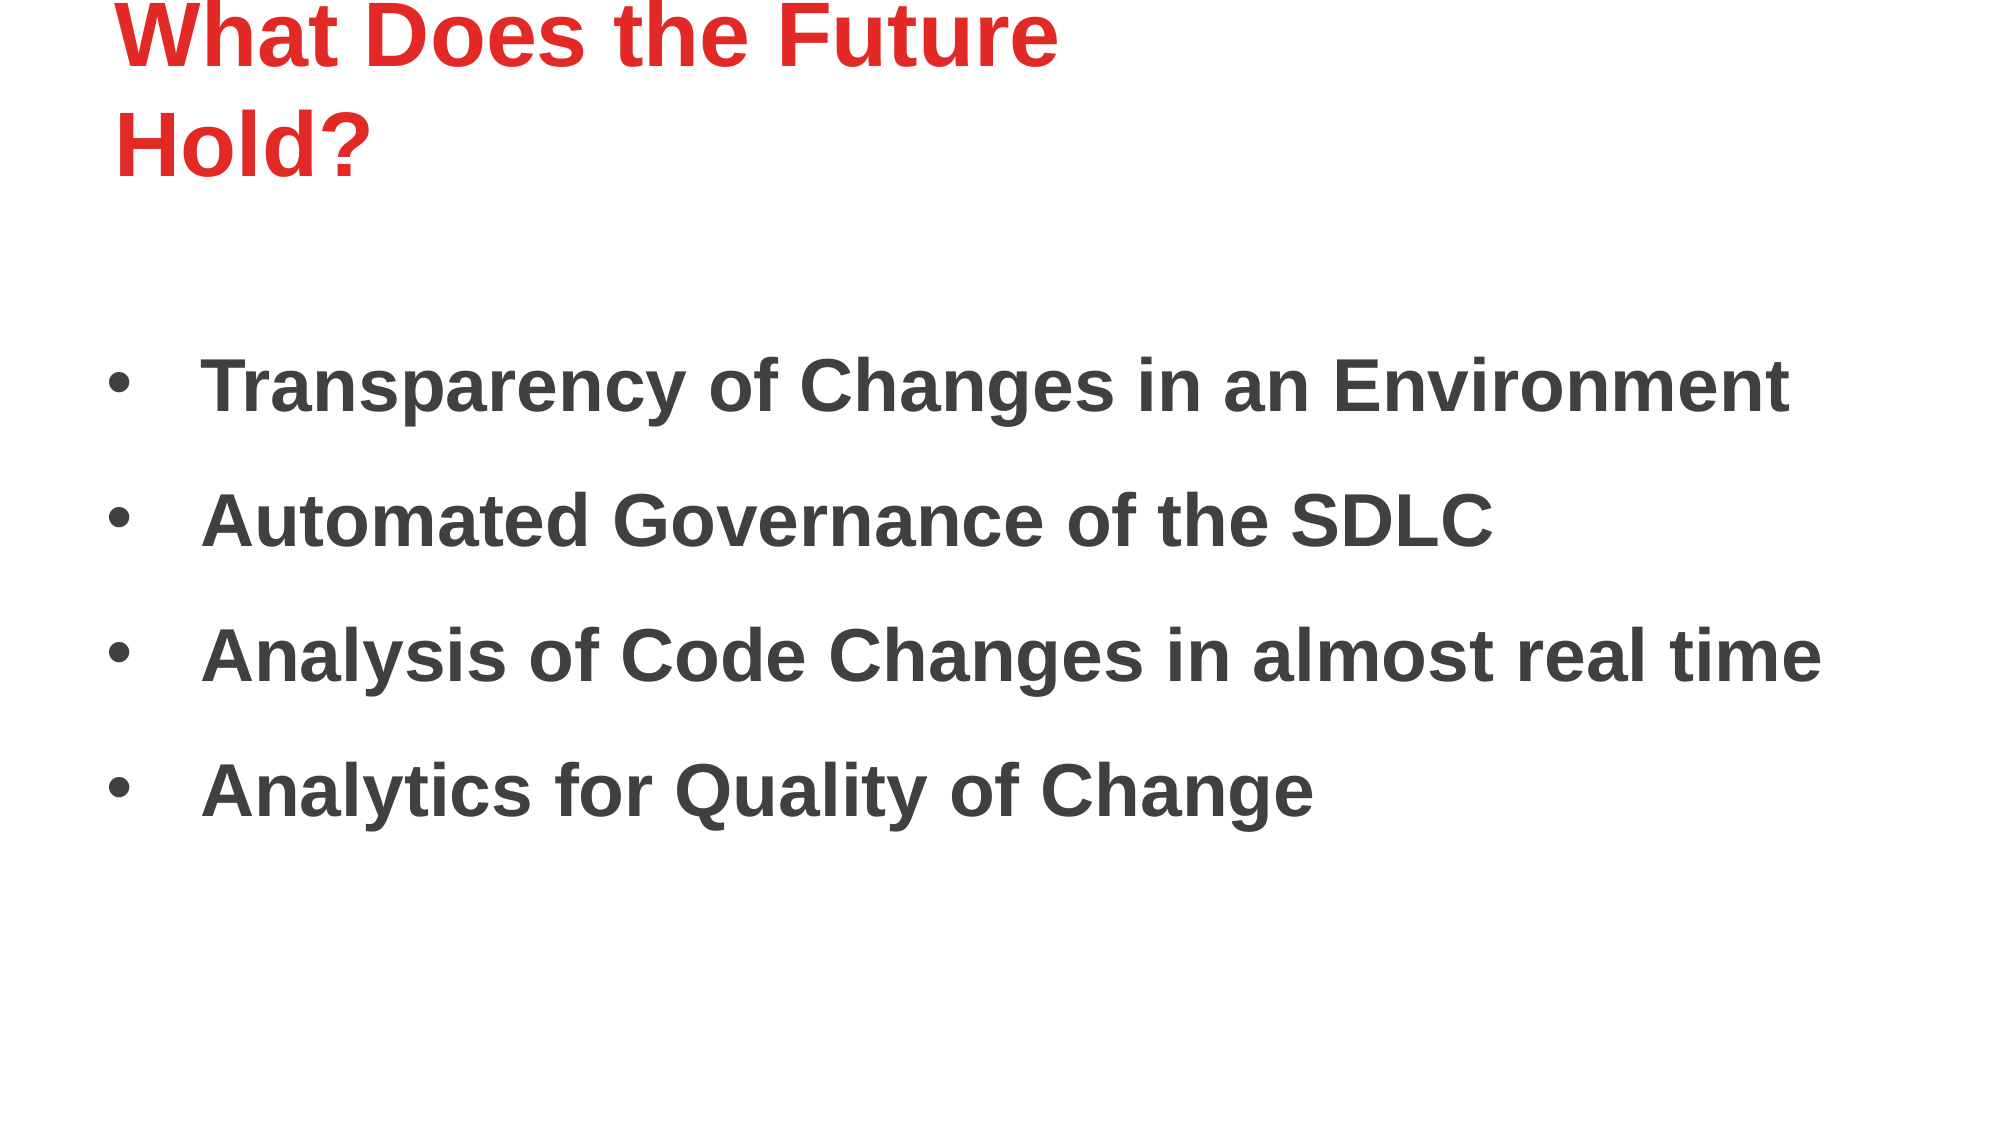

# What Does the Future Hold?
Transparency of Changes in an Environment
Automated Governance of the SDLC
Analysis of Code Changes in almost real time
Analytics for Quality of Change